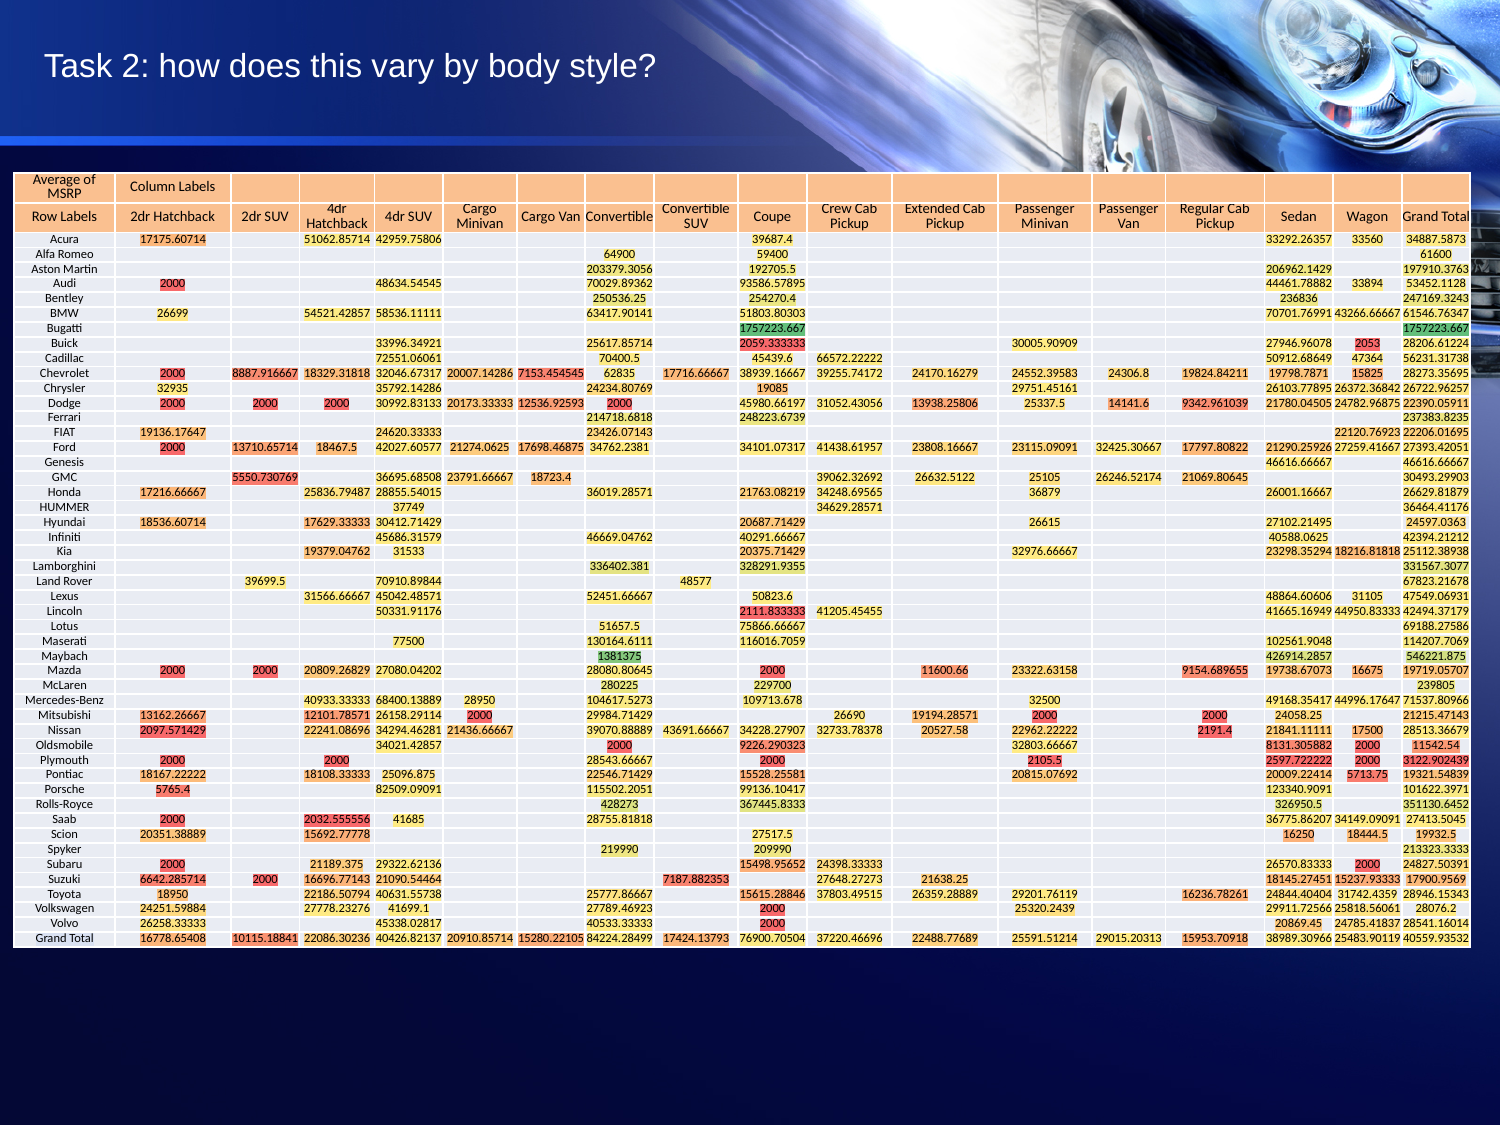

Task 2: how does this vary by body style?
| Average of MSRP | Column Labels |  |  |  |  |  |  |  |  |  |  |  |  |  |  |  |  |
| --- | --- | --- | --- | --- | --- | --- | --- | --- | --- | --- | --- | --- | --- | --- | --- | --- | --- |
| Row Labels | 2dr Hatchback | 2dr SUV | 4dr Hatchback | 4dr SUV | Cargo Minivan | Cargo Van | Convertible | Convertible SUV | Coupe | Crew Cab Pickup | Extended Cab Pickup | Passenger Minivan | Passenger Van | Regular Cab Pickup | Sedan | Wagon | Grand Total |
| Acura | 17175.60714 |  | 51062.85714 | 42959.75806 |  |  |  |  | 39687.4 |  |  |  |  |  | 33292.26357 | 33560 | 34887.5873 |
| Alfa Romeo |  |  |  |  |  |  | 64900 |  | 59400 |  |  |  |  |  |  |  | 61600 |
| Aston Martin |  |  |  |  |  |  | 203379.3056 |  | 192705.5 |  |  |  |  |  | 206962.1429 |  | 197910.3763 |
| Audi | 2000 |  |  | 48634.54545 |  |  | 70029.89362 |  | 93586.57895 |  |  |  |  |  | 44461.78882 | 33894 | 53452.1128 |
| Bentley |  |  |  |  |  |  | 250536.25 |  | 254270.4 |  |  |  |  |  | 236836 |  | 247169.3243 |
| BMW | 26699 |  | 54521.42857 | 58536.11111 |  |  | 63417.90141 |  | 51803.80303 |  |  |  |  |  | 70701.76991 | 43266.66667 | 61546.76347 |
| Bugatti |  |  |  |  |  |  |  |  | 1757223.667 |  |  |  |  |  |  |  | 1757223.667 |
| Buick |  |  |  | 33996.34921 |  |  | 25617.85714 |  | 2059.333333 |  |  | 30005.90909 |  |  | 27946.96078 | 2053 | 28206.61224 |
| Cadillac |  |  |  | 72551.06061 |  |  | 70400.5 |  | 45439.6 | 66572.22222 |  |  |  |  | 50912.68649 | 47364 | 56231.31738 |
| Chevrolet | 2000 | 8887.916667 | 18329.31818 | 32046.67317 | 20007.14286 | 7153.454545 | 62835 | 17716.66667 | 38939.16667 | 39255.74172 | 24170.16279 | 24552.39583 | 24306.8 | 19824.84211 | 19798.7871 | 15825 | 28273.35695 |
| Chrysler | 32935 |  |  | 35792.14286 |  |  | 24234.80769 |  | 19085 |  |  | 29751.45161 |  |  | 26103.77895 | 26372.36842 | 26722.96257 |
| Dodge | 2000 | 2000 | 2000 | 30992.83133 | 20173.33333 | 12536.92593 | 2000 |  | 45980.66197 | 31052.43056 | 13938.25806 | 25337.5 | 14141.6 | 9342.961039 | 21780.04505 | 24782.96875 | 22390.05911 |
| Ferrari |  |  |  |  |  |  | 214718.6818 |  | 248223.6739 |  |  |  |  |  |  |  | 237383.8235 |
| FIAT | 19136.17647 |  |  | 24620.33333 |  |  | 23426.07143 |  |  |  |  |  |  |  |  | 22120.76923 | 22206.01695 |
| Ford | 2000 | 13710.65714 | 18467.5 | 42027.60577 | 21274.0625 | 17698.46875 | 34762.2381 |  | 34101.07317 | 41438.61957 | 23808.16667 | 23115.09091 | 32425.30667 | 17797.80822 | 21290.25926 | 27259.41667 | 27393.42051 |
| Genesis |  |  |  |  |  |  |  |  |  |  |  |  |  |  | 46616.66667 |  | 46616.66667 |
| GMC |  | 5550.730769 |  | 36695.68508 | 23791.66667 | 18723.4 |  |  |  | 39062.32692 | 26632.5122 | 25105 | 26246.52174 | 21069.80645 |  |  | 30493.29903 |
| Honda | 17216.66667 |  | 25836.79487 | 28855.54015 |  |  | 36019.28571 |  | 21763.08219 | 34248.69565 |  | 36879 |  |  | 26001.16667 |  | 26629.81879 |
| HUMMER |  |  |  | 37749 |  |  |  |  |  | 34629.28571 |  |  |  |  |  |  | 36464.41176 |
| Hyundai | 18536.60714 |  | 17629.33333 | 30412.71429 |  |  |  |  | 20687.71429 |  |  | 26615 |  |  | 27102.21495 |  | 24597.0363 |
| Infiniti |  |  |  | 45686.31579 |  |  | 46669.04762 |  | 40291.66667 |  |  |  |  |  | 40588.0625 |  | 42394.21212 |
| Kia |  |  | 19379.04762 | 31533 |  |  |  |  | 20375.71429 |  |  | 32976.66667 |  |  | 23298.35294 | 18216.81818 | 25112.38938 |
| Lamborghini |  |  |  |  |  |  | 336402.381 |  | 328291.9355 |  |  |  |  |  |  |  | 331567.3077 |
| Land Rover |  | 39699.5 |  | 70910.89844 |  |  |  | 48577 |  |  |  |  |  |  |  |  | 67823.21678 |
| Lexus |  |  | 31566.66667 | 45042.48571 |  |  | 52451.66667 |  | 50823.6 |  |  |  |  |  | 48864.60606 | 31105 | 47549.06931 |
| Lincoln |  |  |  | 50331.91176 |  |  |  |  | 2111.833333 | 41205.45455 |  |  |  |  | 41665.16949 | 44950.83333 | 42494.37179 |
| Lotus |  |  |  |  |  |  | 51657.5 |  | 75866.66667 |  |  |  |  |  |  |  | 69188.27586 |
| Maserati |  |  |  | 77500 |  |  | 130164.6111 |  | 116016.7059 |  |  |  |  |  | 102561.9048 |  | 114207.7069 |
| Maybach |  |  |  |  |  |  | 1381375 |  |  |  |  |  |  |  | 426914.2857 |  | 546221.875 |
| Mazda | 2000 | 2000 | 20809.26829 | 27080.04202 |  |  | 28080.80645 |  | 2000 |  | 11600.66 | 23322.63158 |  | 9154.689655 | 19738.67073 | 16675 | 19719.05707 |
| McLaren |  |  |  |  |  |  | 280225 |  | 229700 |  |  |  |  |  |  |  | 239805 |
| Mercedes-Benz |  |  | 40933.33333 | 68400.13889 | 28950 |  | 104617.5273 |  | 109713.678 |  |  | 32500 |  |  | 49168.35417 | 44996.17647 | 71537.80966 |
| Mitsubishi | 13162.26667 |  | 12101.78571 | 26158.29114 | 2000 |  | 29984.71429 |  |  | 26690 | 19194.28571 | 2000 |  | 2000 | 24058.25 |  | 21215.47143 |
| Nissan | 2097.571429 |  | 22241.08696 | 34294.46281 | 21436.66667 |  | 39070.88889 | 43691.66667 | 34228.27907 | 32733.78378 | 20527.58 | 22962.22222 |  | 2191.4 | 21841.11111 | 17500 | 28513.36679 |
| Oldsmobile |  |  |  | 34021.42857 |  |  | 2000 |  | 9226.290323 |  |  | 32803.66667 |  |  | 8131.305882 | 2000 | 11542.54 |
| Plymouth | 2000 |  | 2000 |  |  |  | 28543.66667 |  | 2000 |  |  | 2105.5 |  |  | 2597.722222 | 2000 | 3122.902439 |
| Pontiac | 18167.22222 |  | 18108.33333 | 25096.875 |  |  | 22546.71429 |  | 15528.25581 |  |  | 20815.07692 |  |  | 20009.22414 | 5713.75 | 19321.54839 |
| Porsche | 5765.4 |  |  | 82509.09091 |  |  | 115502.2051 |  | 99136.10417 |  |  |  |  |  | 123340.9091 |  | 101622.3971 |
| Rolls-Royce |  |  |  |  |  |  | 428273 |  | 367445.8333 |  |  |  |  |  | 326950.5 |  | 351130.6452 |
| Saab | 2000 |  | 2032.555556 | 41685 |  |  | 28755.81818 |  |  |  |  |  |  |  | 36775.86207 | 34149.09091 | 27413.5045 |
| Scion | 20351.38889 |  | 15692.77778 |  |  |  |  |  | 27517.5 |  |  |  |  |  | 16250 | 18444.5 | 19932.5 |
| Spyker |  |  |  |  |  |  | 219990 |  | 209990 |  |  |  |  |  |  |  | 213323.3333 |
| Subaru | 2000 |  | 21189.375 | 29322.62136 |  |  |  |  | 15498.95652 | 24398.33333 |  |  |  |  | 26570.83333 | 2000 | 24827.50391 |
| Suzuki | 6642.285714 | 2000 | 16696.77143 | 21090.54464 |  |  |  | 7187.882353 |  | 27648.27273 | 21638.25 |  |  |  | 18145.27451 | 15237.93333 | 17900.9569 |
| Toyota | 18950 |  | 22186.50794 | 40631.55738 |  |  | 25777.86667 |  | 15615.28846 | 37803.49515 | 26359.28889 | 29201.76119 |  | 16236.78261 | 24844.40404 | 31742.4359 | 28946.15343 |
| Volkswagen | 24251.59884 |  | 27778.23276 | 41699.1 |  |  | 27789.46923 |  | 2000 |  |  | 25320.2439 |  |  | 29911.72566 | 25818.56061 | 28076.2 |
| Volvo | 26258.33333 |  |  | 45338.02817 |  |  | 40533.33333 |  | 2000 |  |  |  |  |  | 20869.45 | 24785.41837 | 28541.16014 |
| Grand Total | 16778.65408 | 10115.18841 | 22086.30236 | 40426.82137 | 20910.85714 | 15280.22105 | 84224.28499 | 17424.13793 | 76900.70504 | 37220.46696 | 22488.77689 | 25591.51214 | 29015.20313 | 15953.70918 | 38989.30966 | 25483.90119 | 40559.93532 |